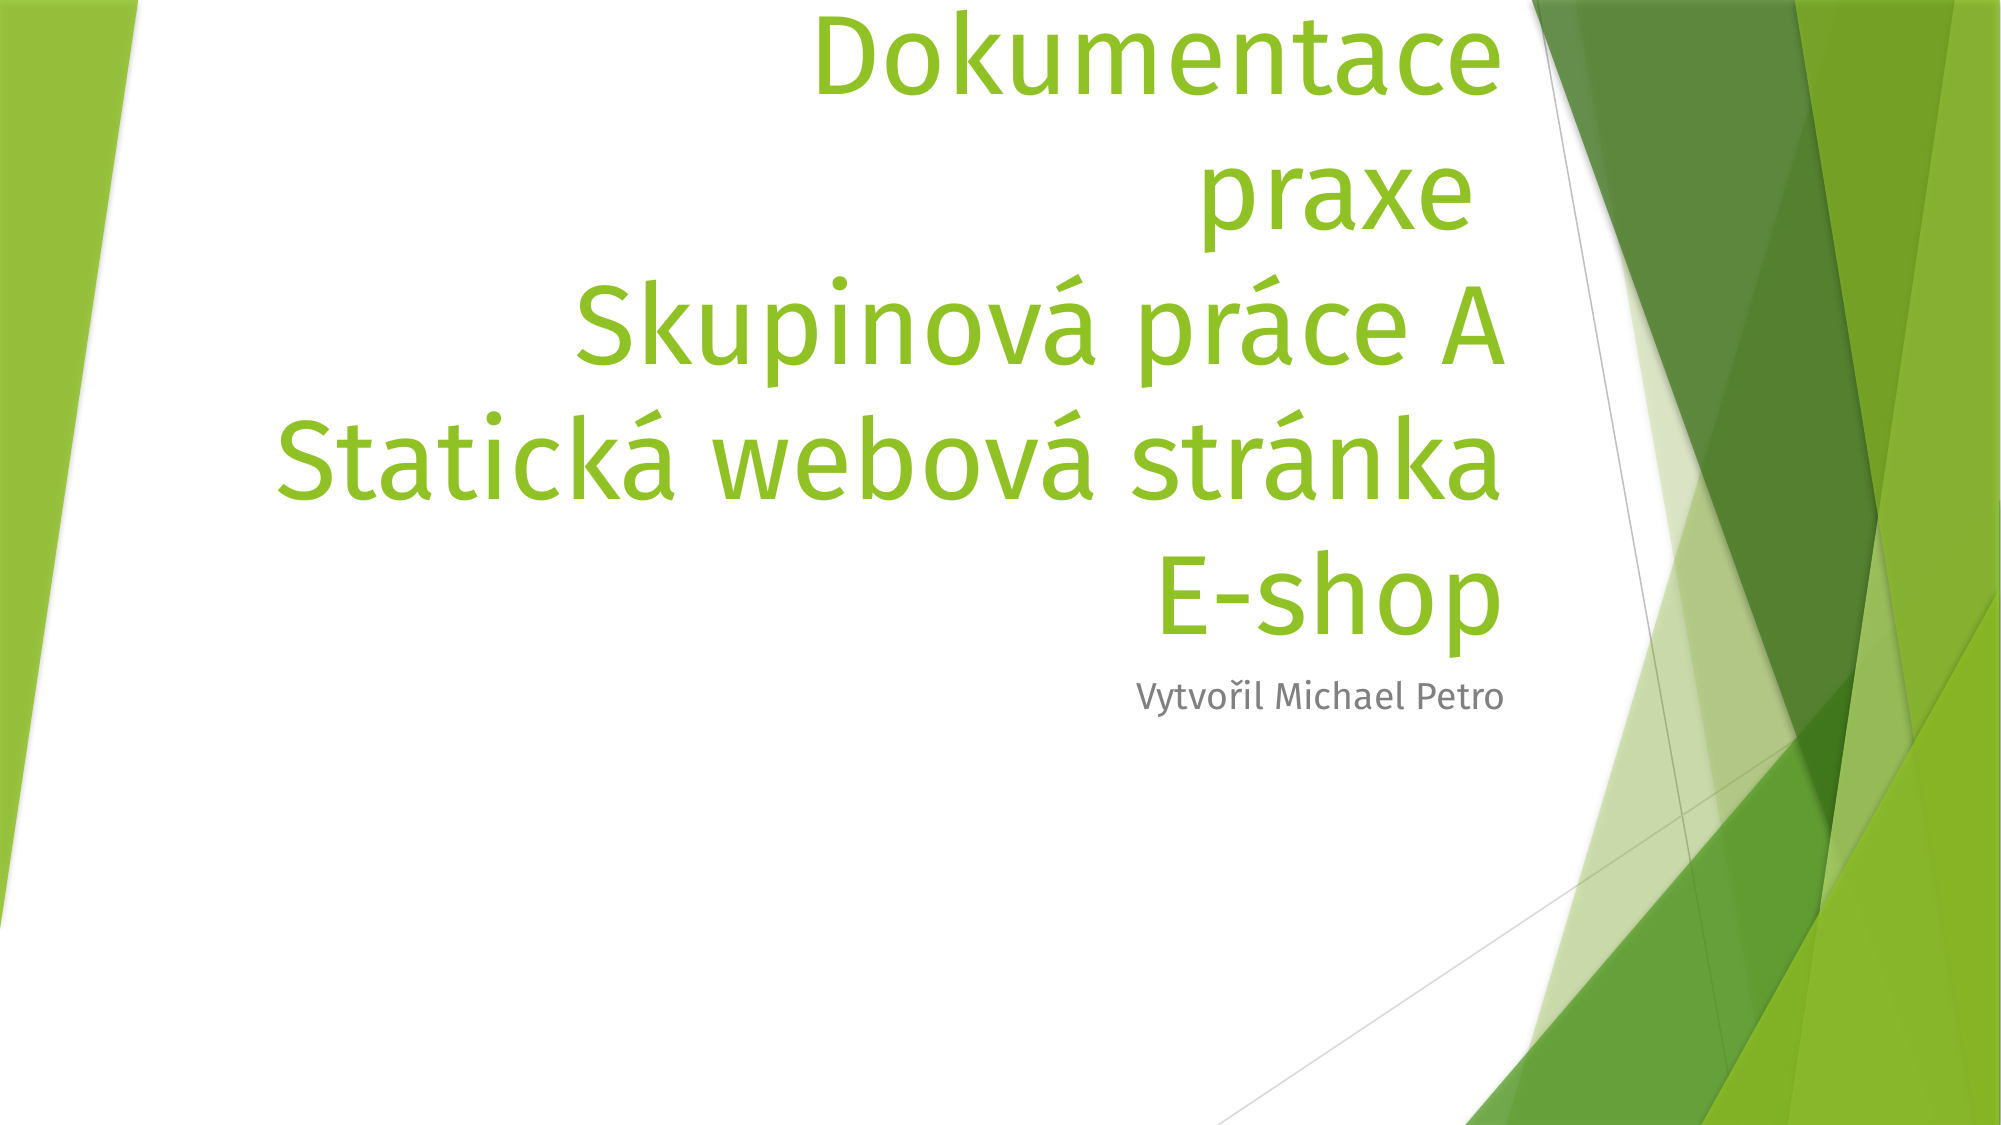

# Dokumentace praxe Skupinová práce A Statická webová stránka E-shop
Vytvořil Michael Petro